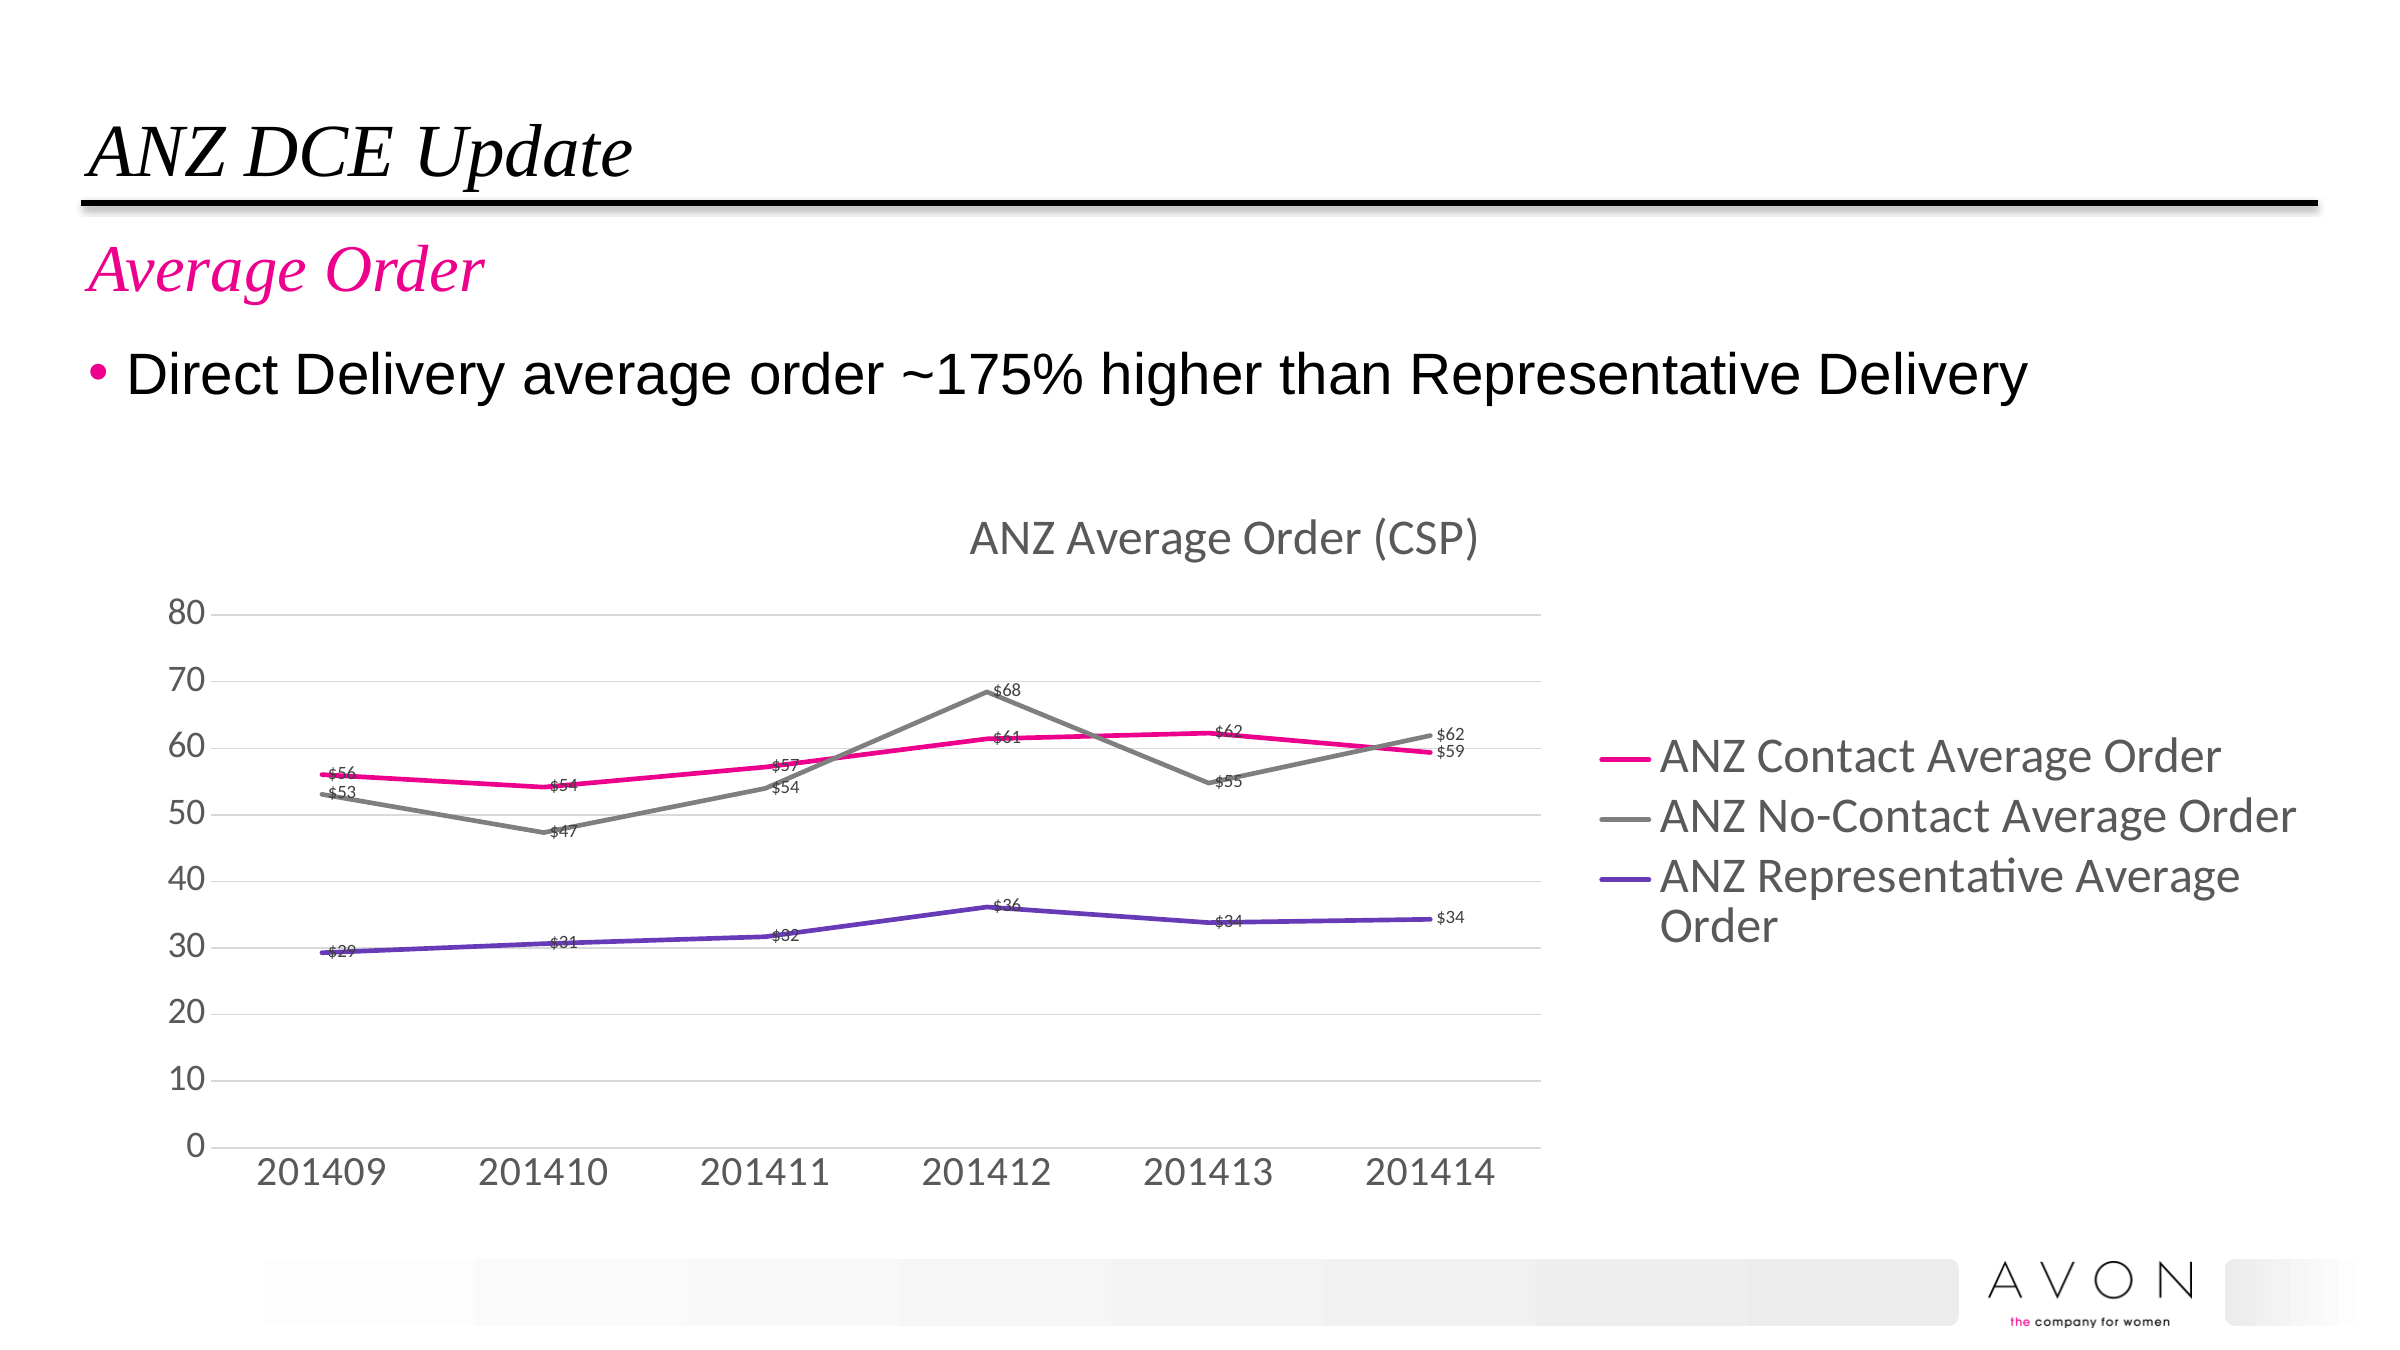

# ANZ DCE Update
Average Order
Direct Delivery average order ~175% higher than Representative Delivery

### Chart:

| Category | ANZ Contact Average Order | ANZ No-Contact Average Order | ANZ Representative Average Order |
|---|---|---|---|
| 201409 | 56.042803846153845 | 53.084942857142856 | 29.287938396226416 |
| 201410 | 54.16656374133949 | 47.340959999999995 | 30.64283493635078 |
| 201411 | 57.18177359745518 | 53.973394594594595 | 31.692458640870953 |
| 201412 | 61.419478 | 68.466568 | 36.14769906916359 |
| 201413 | 62.273418 | 54.77269 | 33.81426937509161 |
| 201414 | 59.368266 | 61.907682 | 34.30848834046068 |